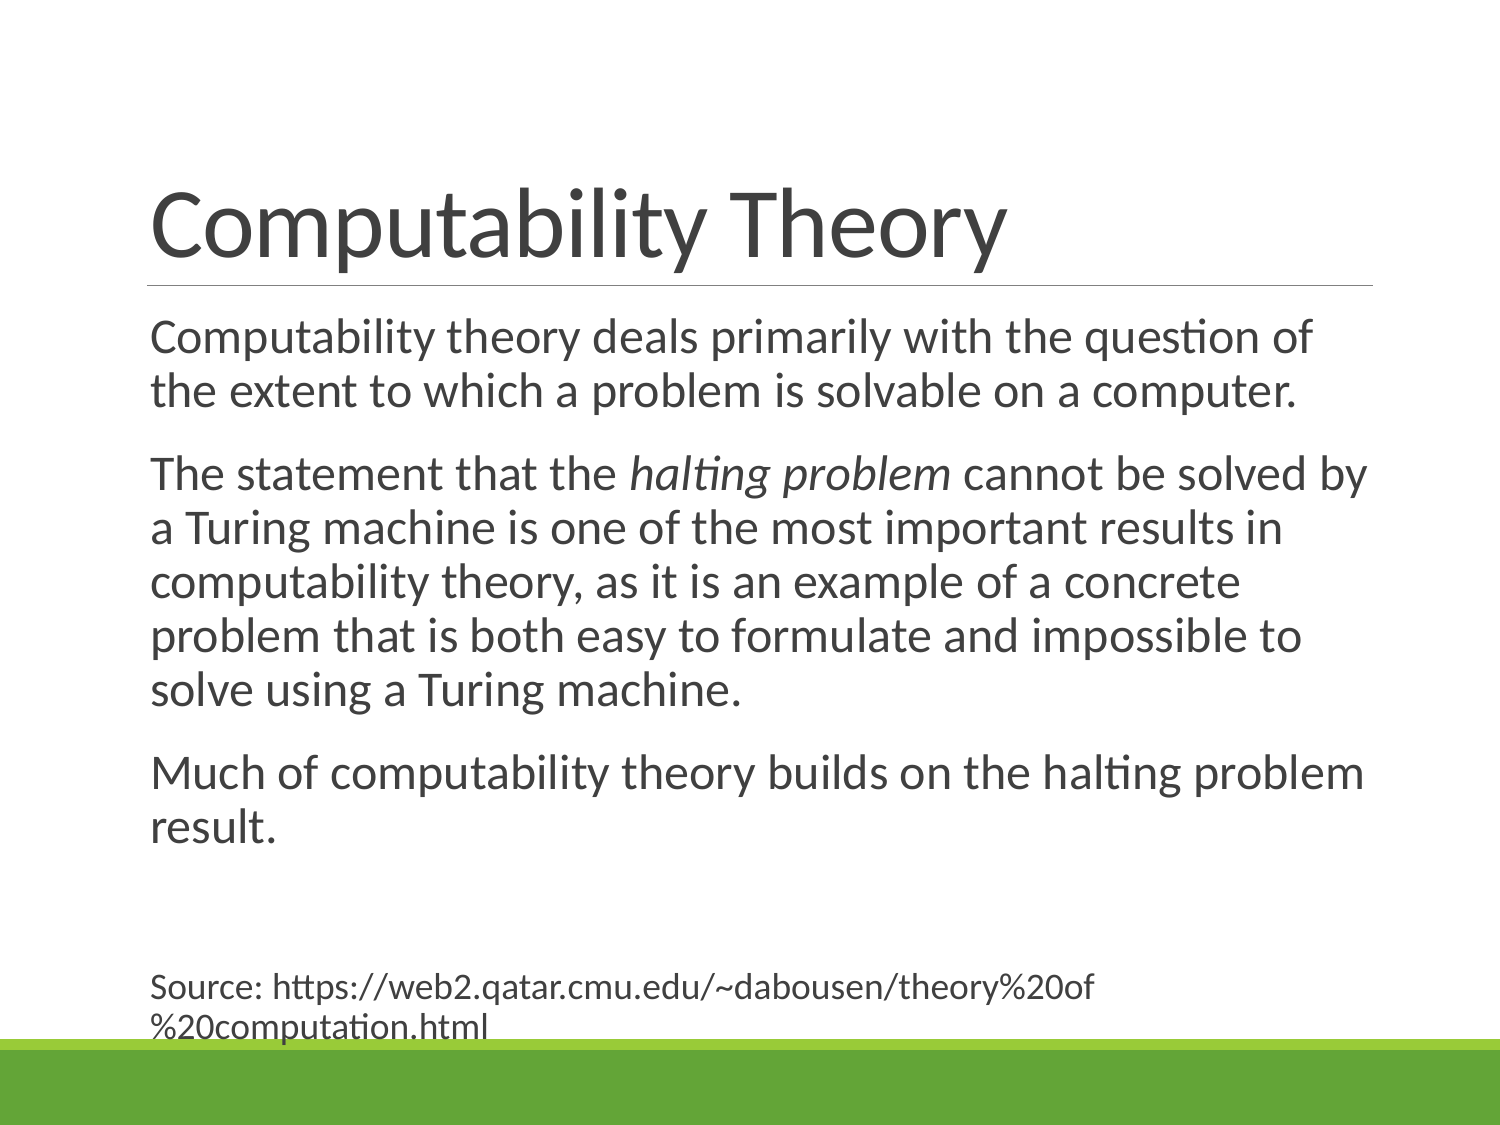

# Computability Theory
Computability theory deals primarily with the question of the extent to which a problem is solvable on a computer.
The statement that the halting problem cannot be solved by a Turing machine is one of the most important results in computability theory, as it is an example of a concrete problem that is both easy to formulate and impossible to solve using a Turing machine.
Much of computability theory builds on the halting problem result.

Source: https://web2.qatar.cmu.edu/~dabousen/theory%20of%20computation.html